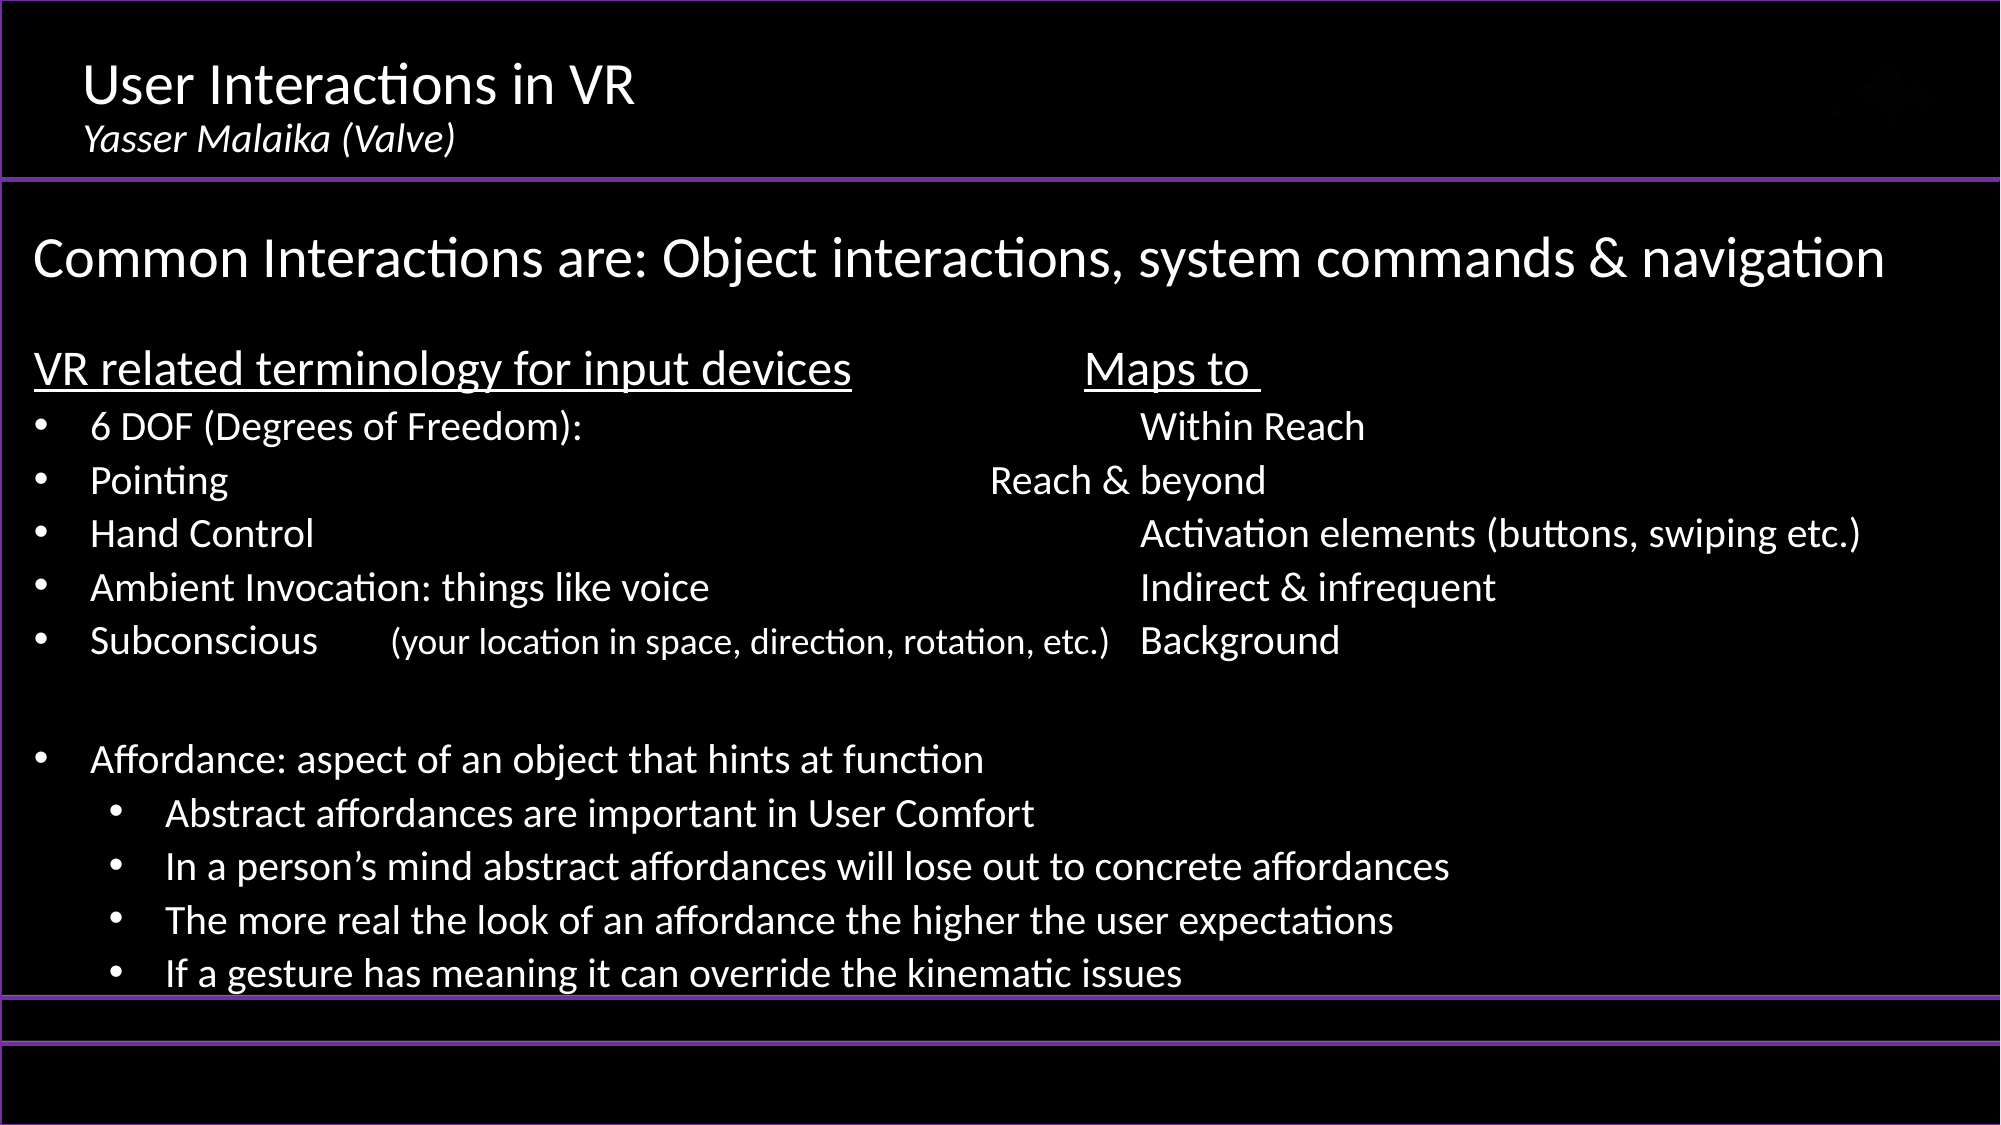

# User Interactions in VR Yasser Malaika (Valve)
Common Interactions are: Object interactions, system commands & navigation

VR related terminology for input devices		Maps to
6 DOF (Degrees of Freedom): 				Within Reach
Pointing						Reach & beyond
Hand Control						Activation elements (buttons, swiping etc.)
Ambient Invocation: things like voice 			Indirect & infrequent
Subconscious	(your location in space, direction, rotation, etc.)	Background
Affordance: aspect of an object that hints at function
Abstract affordances are important in User Comfort
In a person’s mind abstract affordances will lose out to concrete affordances
The more real the look of an affordance the higher the user expectations
If a gesture has meaning it can override the kinematic issues